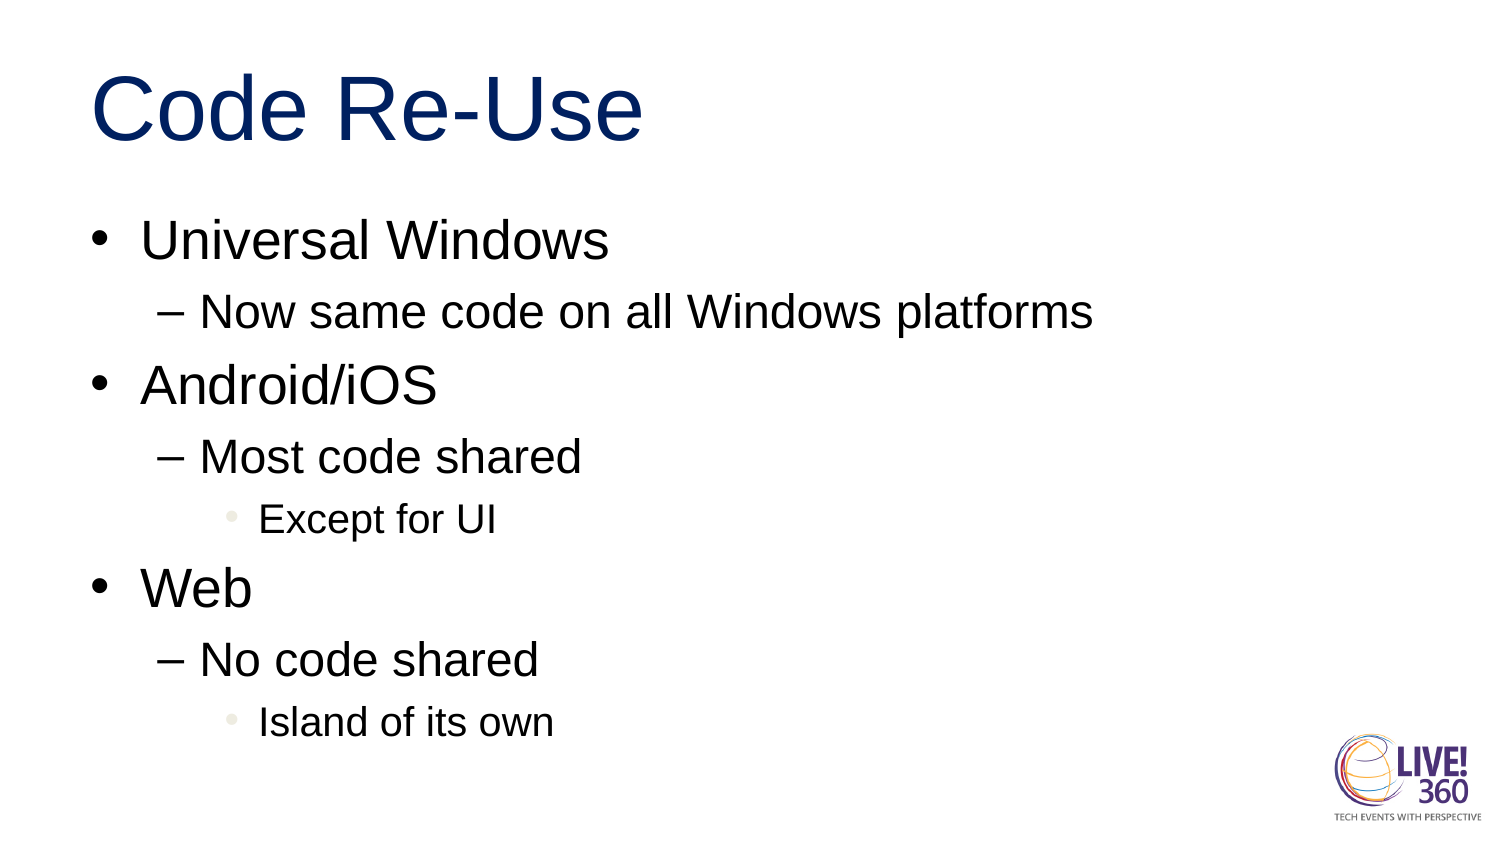

# Code Re-Use
Universal Windows
Now same code on all Windows platforms
Android/iOS
Most code shared
Except for UI
Web
No code shared
Island of its own